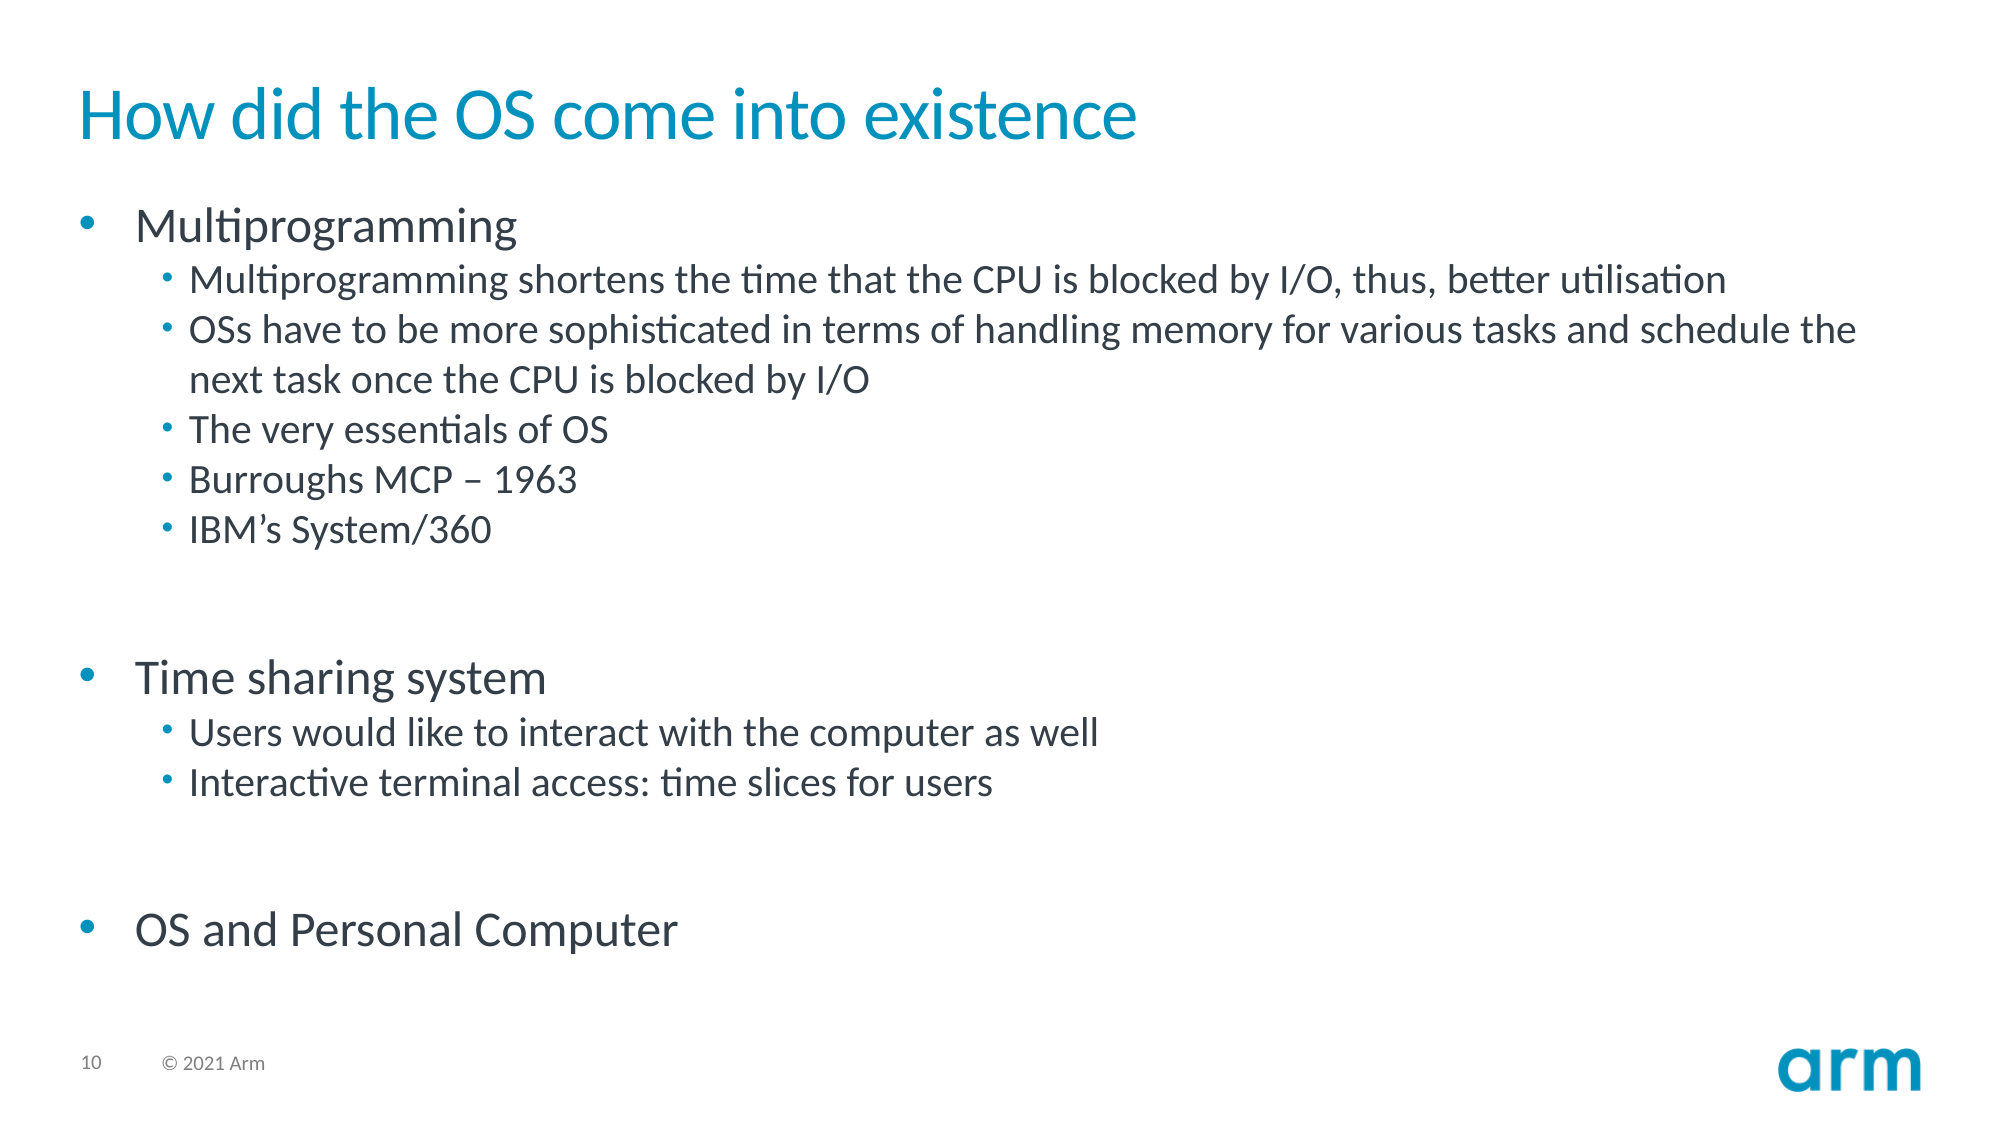

# How did the OS come into existence
Multiprogramming
Multiprogramming shortens the time that the CPU is blocked by I/O, thus, better utilisation
OSs have to be more sophisticated in terms of handling memory for various tasks and schedule the next task once the CPU is blocked by I/O
The very essentials of OS
Burroughs MCP – 1963
IBM’s System/360

Time sharing system
Users would like to interact with the computer as well
Interactive terminal access: time slices for users

OS and Personal Computer